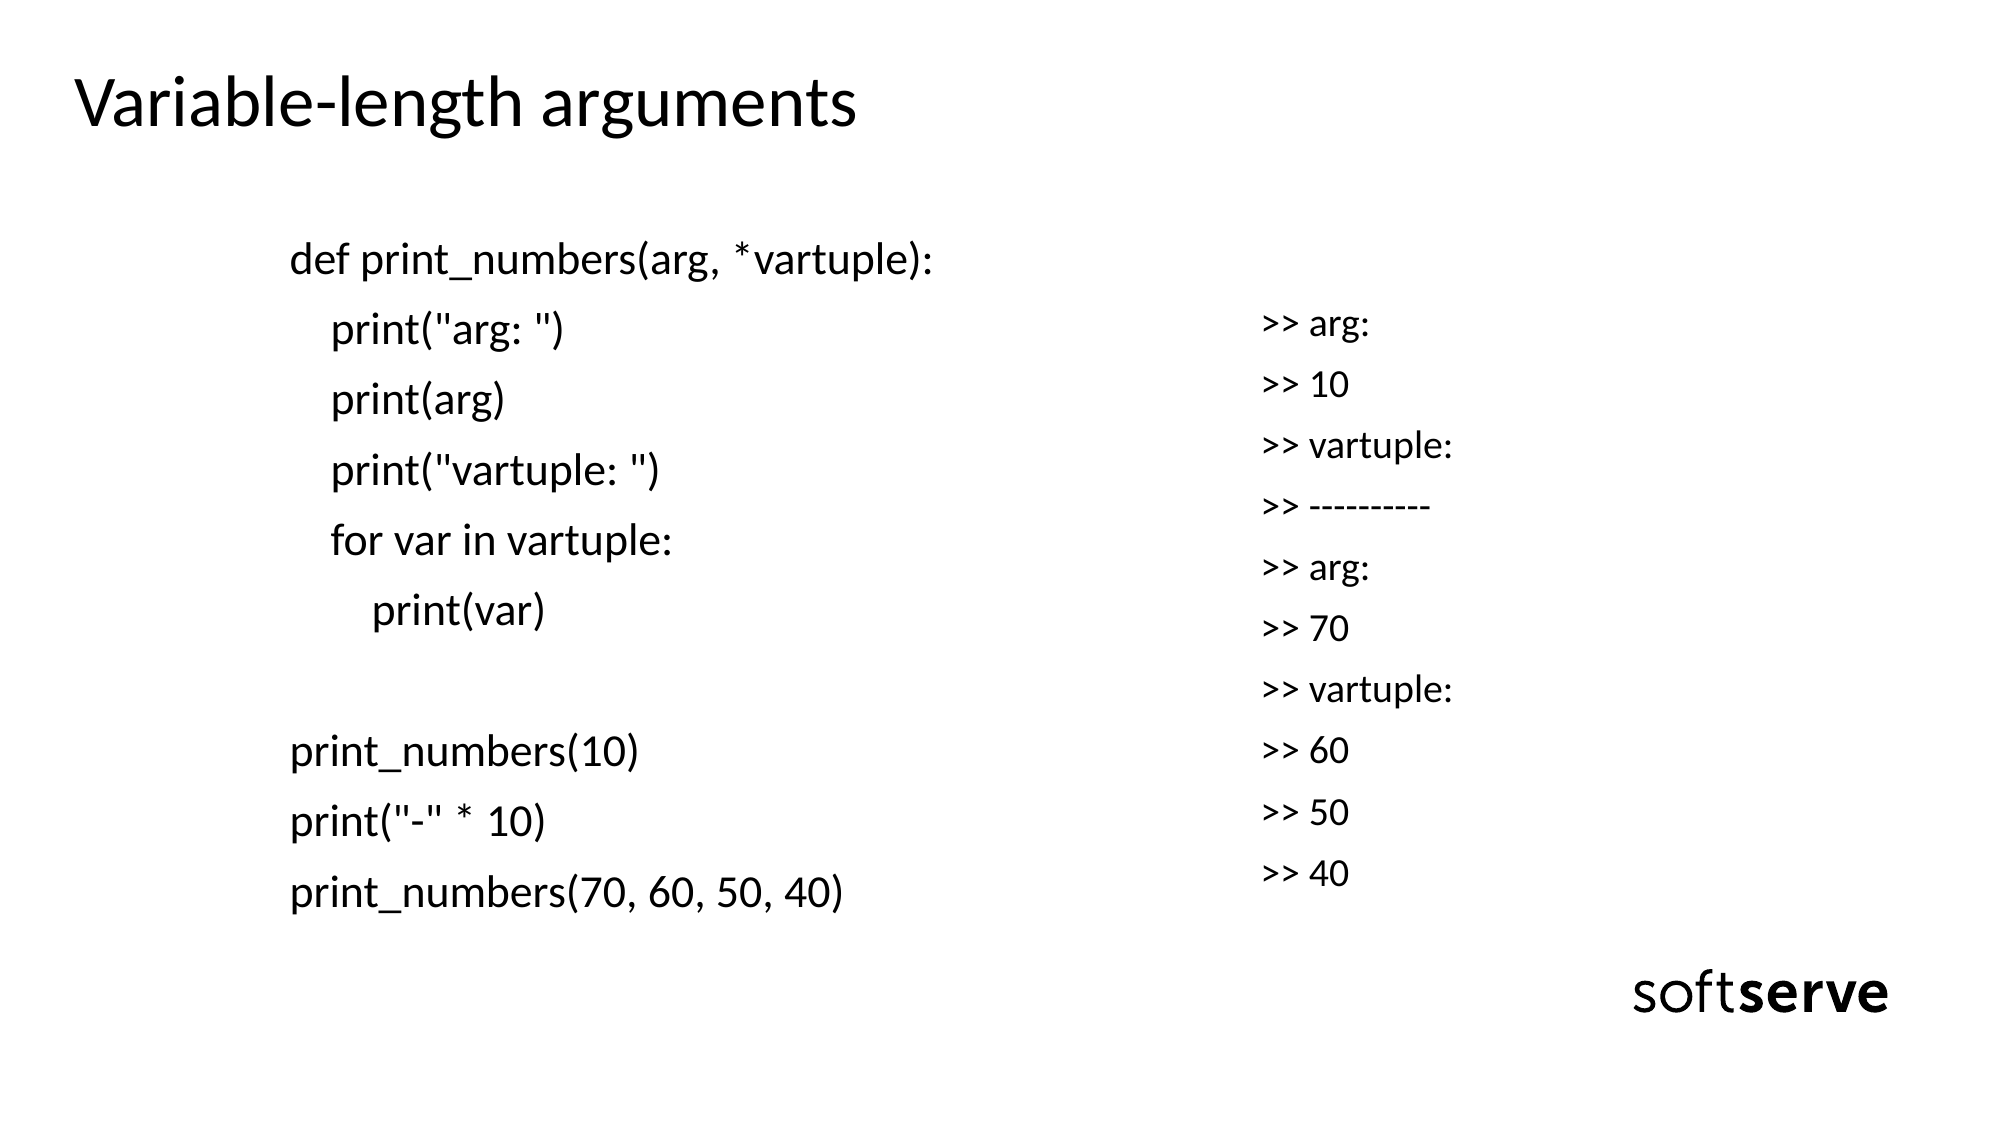

# Variable-length arguments
def print_numbers(arg, *vartuple):
    print("arg: ")
    print(arg)
    print("vartuple: ")
    for var in vartuple:
        print(var)

print_numbers(10)
print("-" * 10)
print_numbers(70, 60, 50, 40)
>> arg:
>> 10
>> vartuple:
>> ----------
>> arg:
>> 70
>> vartuple:
>> 60
>> 50
>> 40